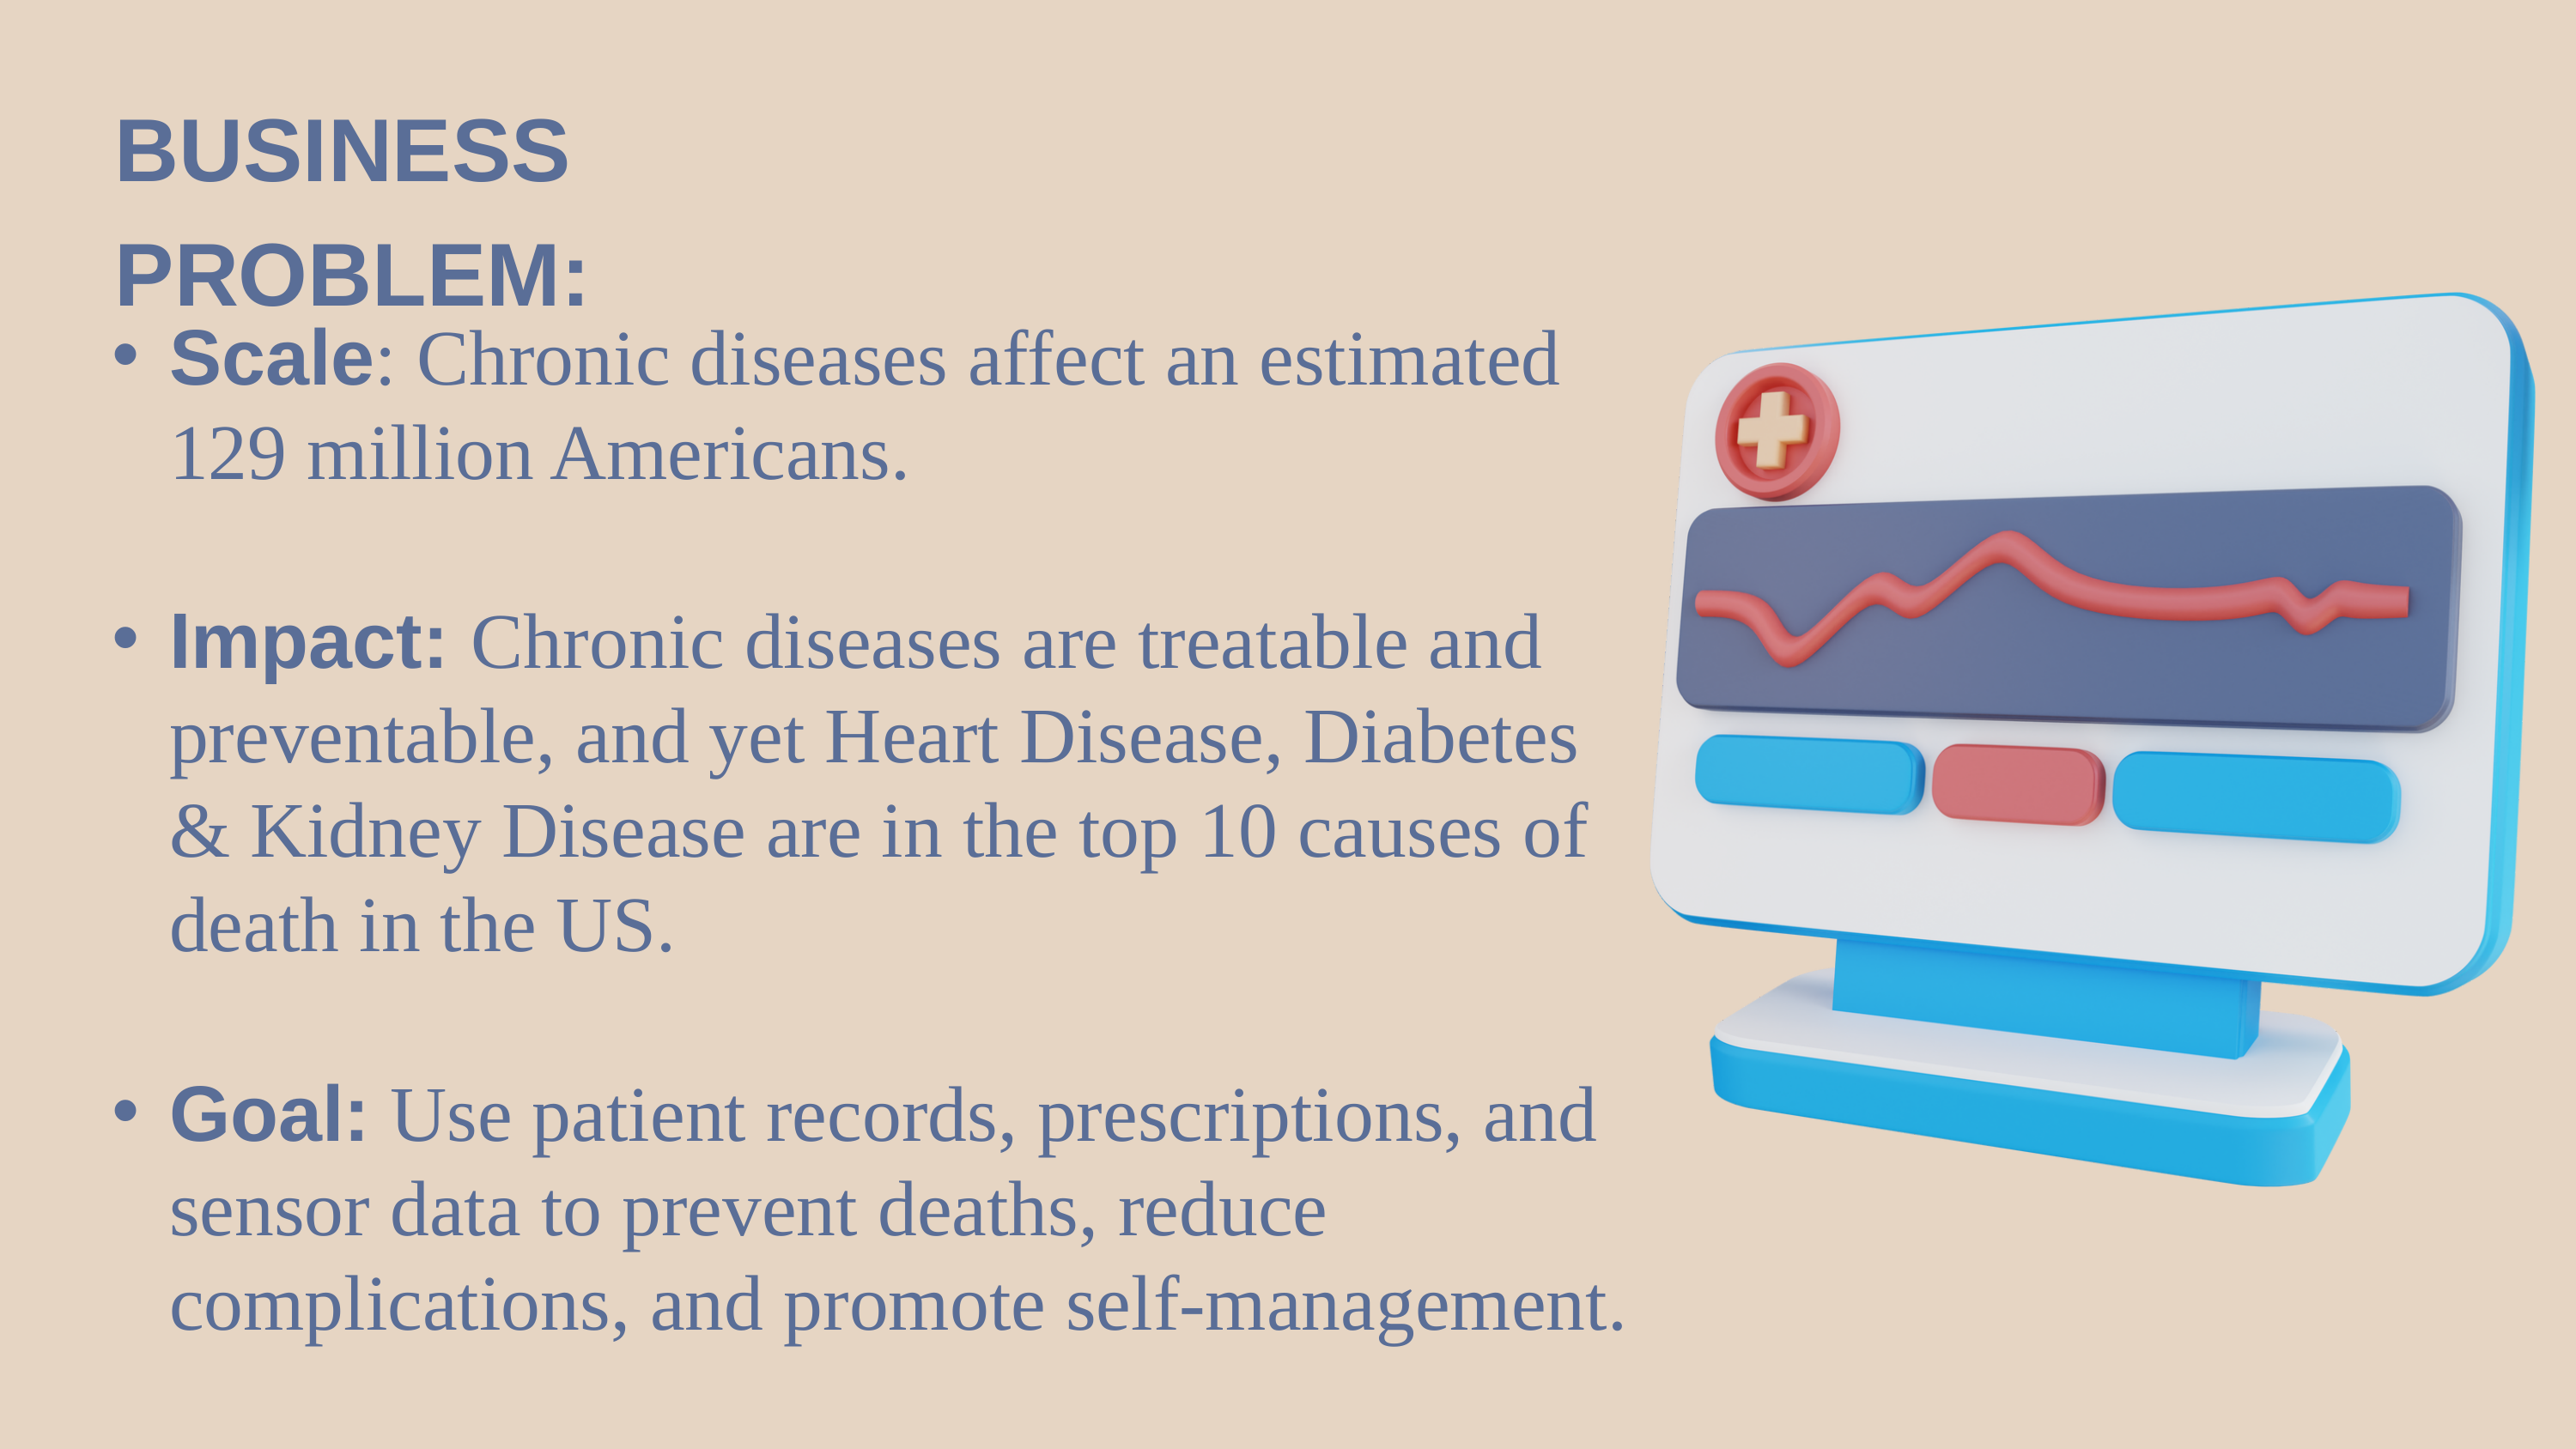

BUSINESS PROBLEM:

Scale: Chronic diseases affect an estimated 129 million Americans.

Impact: Chronic diseases are treatable and preventable, and yet Heart Disease, Diabetes & Kidney Disease are in the top 10 causes of death in the US.

Goal: Use patient records, prescriptions, and sensor data to prevent deaths, reduce complications, and promote self-management.